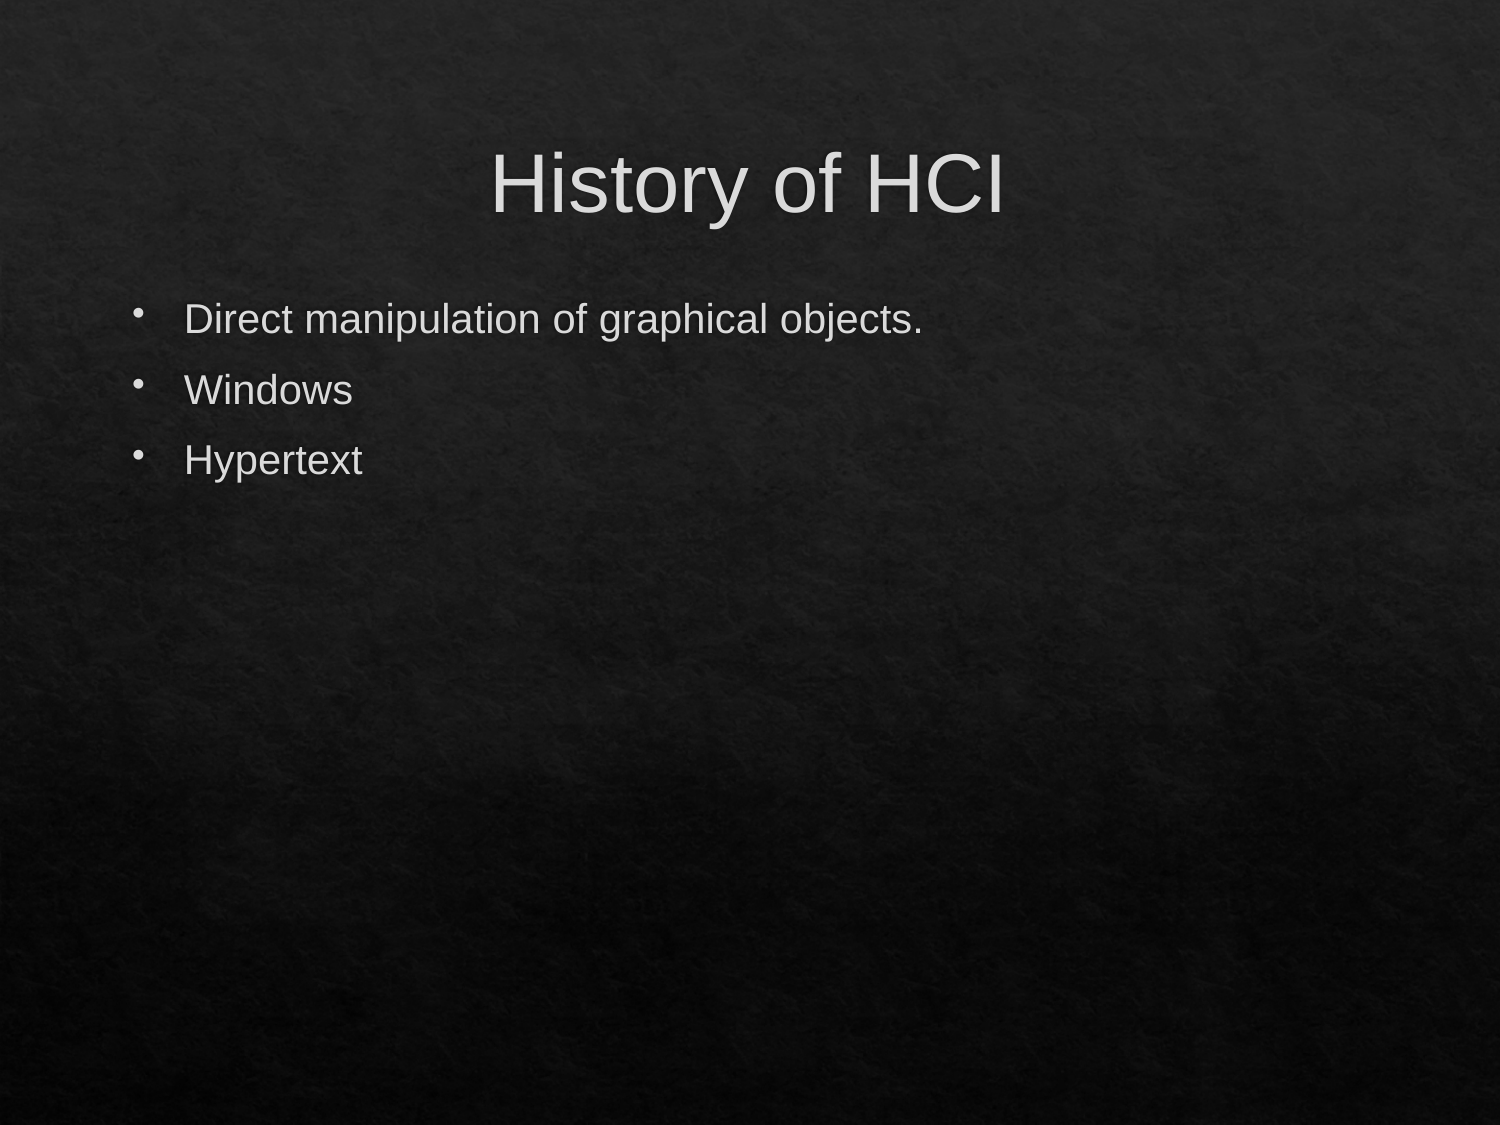

# History of HCI
Direct manipulation of graphical objects.
Windows
Hypertext